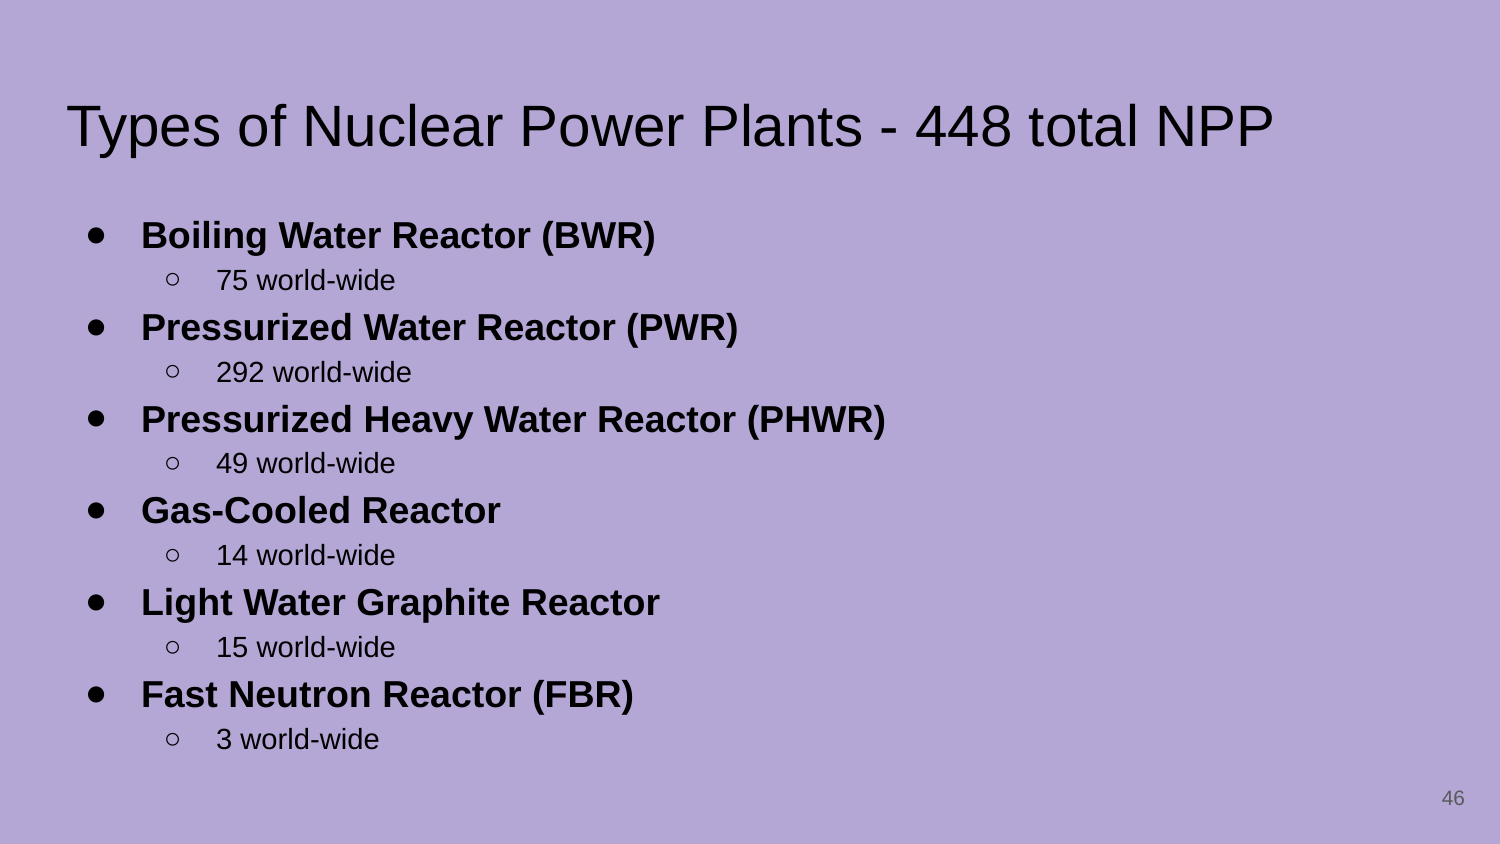

# Types of Nuclear Power Plants - 448 total NPP
Boiling Water Reactor (BWR)
75 world-wide
Pressurized Water Reactor (PWR)
292 world-wide
Pressurized Heavy Water Reactor (PHWR)
49 world-wide
Gas-Cooled Reactor
14 world-wide
Light Water Graphite Reactor
15 world-wide
Fast Neutron Reactor (FBR)
3 world-wide
46